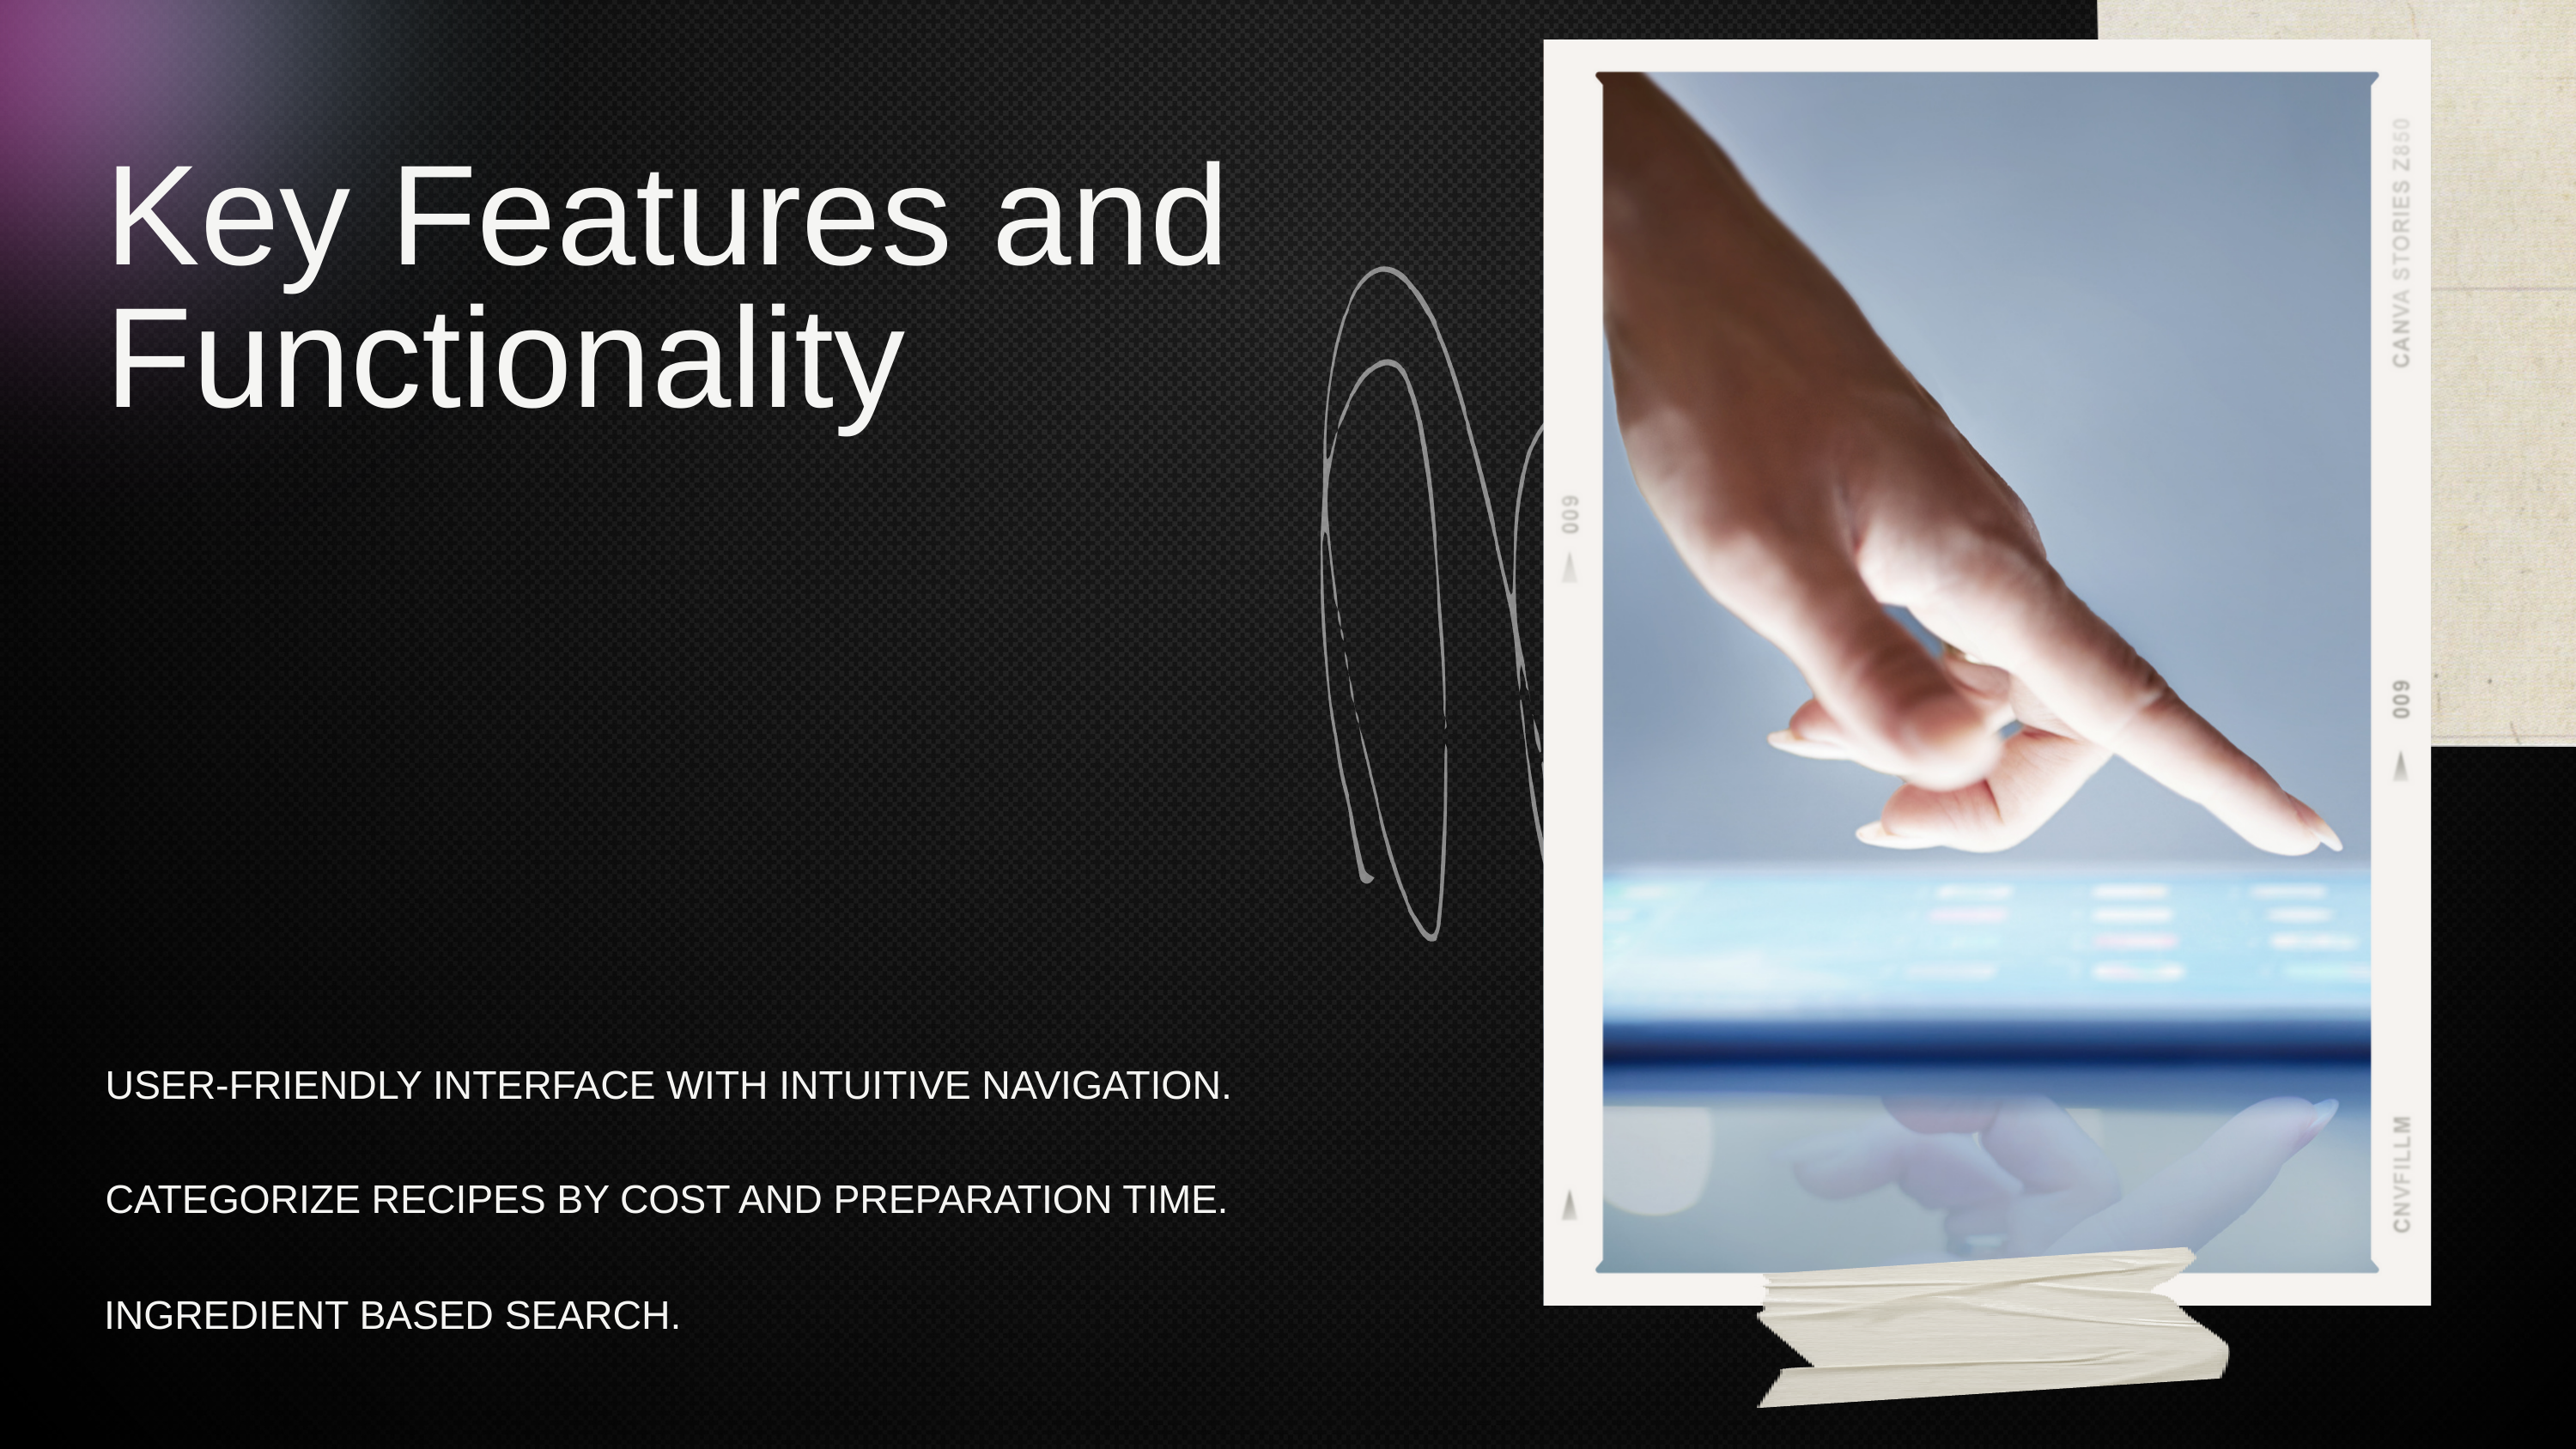

Key Features and Functionality

USER-FRIENDLY INTERFACE WITH INTUITIVE NAVIGATION.
CATEGORIZE RECIPES BY COST AND PREPARATION TIME.
INGREDIENT BASED SEARCH.